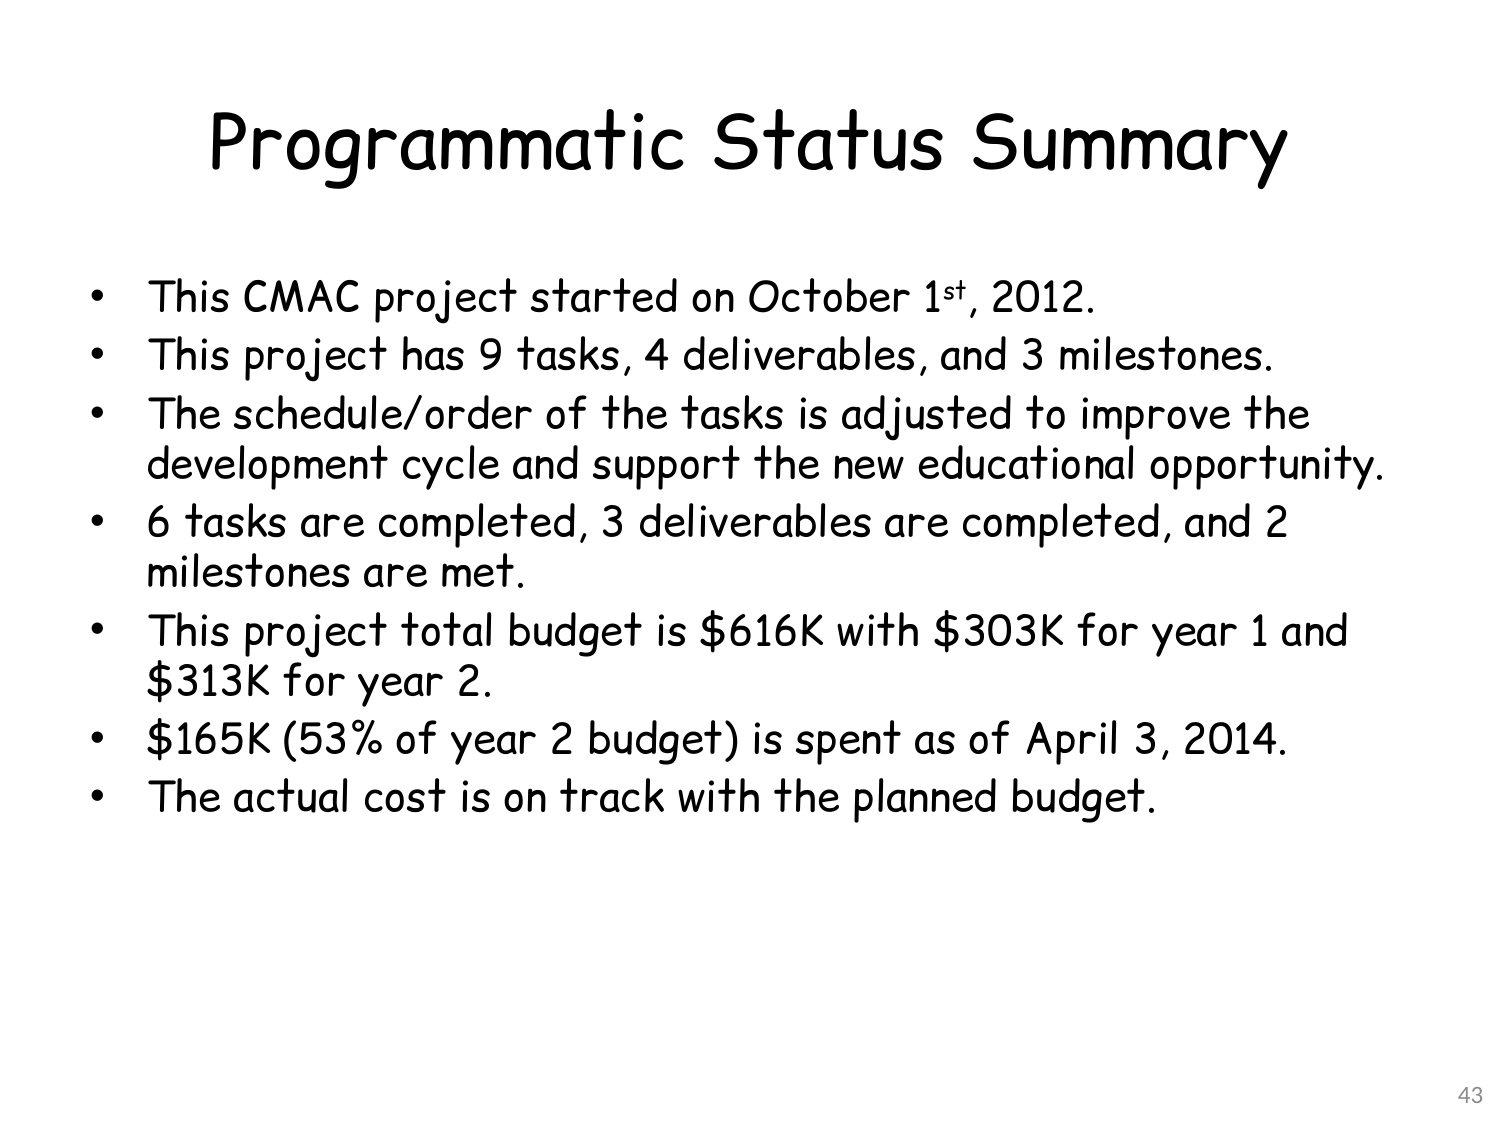

# Programmatic Status Summary
This CMAC project started on October 1st, 2012.
This project has 9 tasks, 4 deliverables, and 3 milestones.
The schedule/order of the tasks is adjusted to improve the development cycle and support the new educational opportunity.
6 tasks are completed, 3 deliverables are completed, and 2 milestones are met.
This project total budget is $616K with $303K for year 1 and $313K for year 2.
$165K (53% of year 2 budget) is spent as of April 3, 2014.
The actual cost is on track with the planned budget.

43